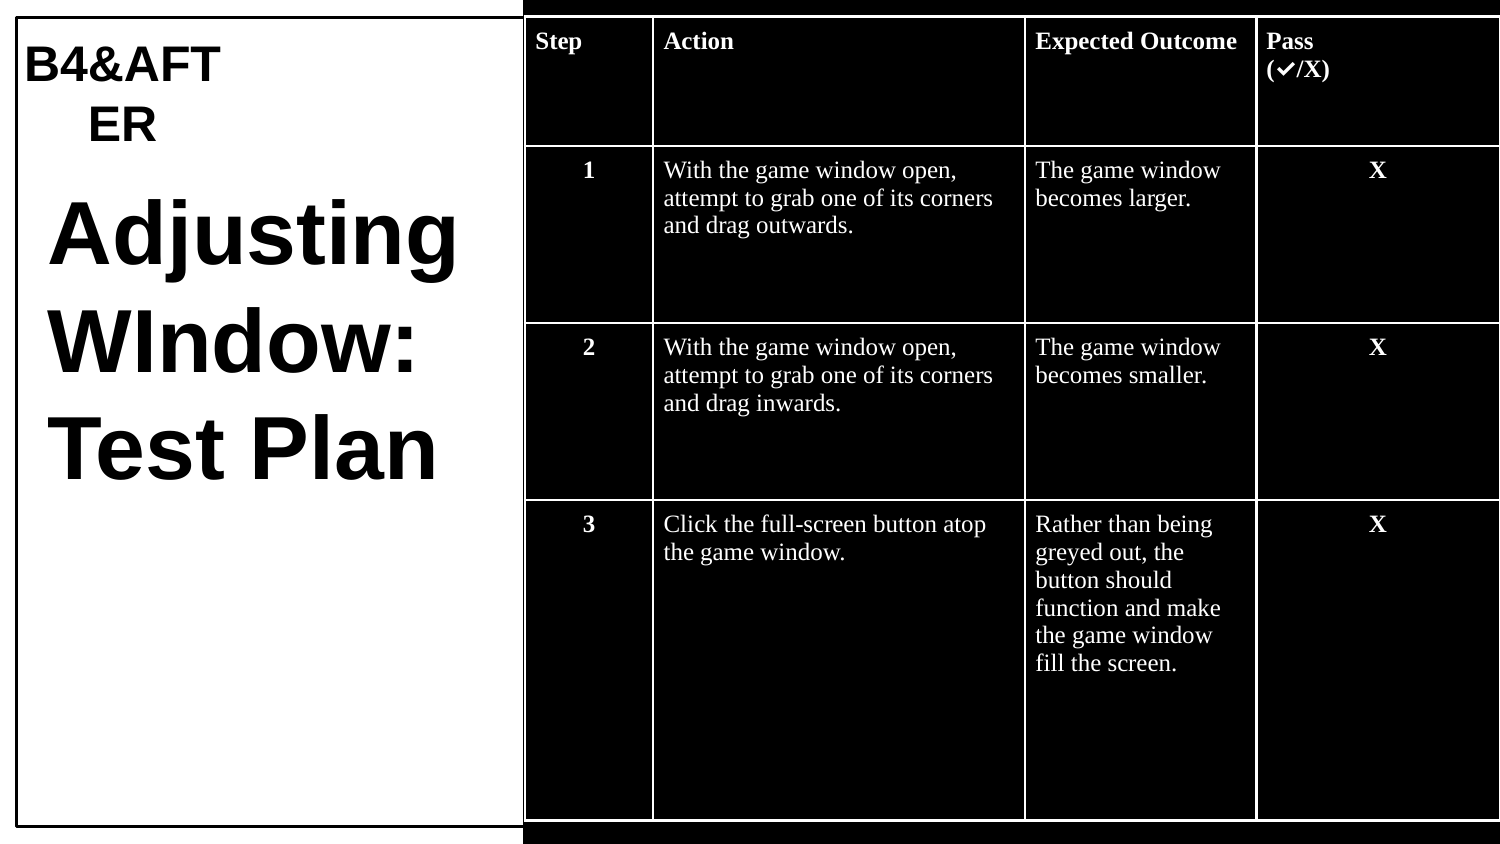

B4&AFTER
| Step | Action | Expected Outcome | Pass (✓/X) |
| --- | --- | --- | --- |
| 1 | With the game window open, attempt to grab one of its corners and drag outwards. | The game window becomes larger. | X |
| 2 | With the game window open, attempt to grab one of its corners and drag inwards. | The game window becomes smaller. | X |
| 3 | Click the full-screen button atop the game window. | Rather than being greyed out, the button should function and make the game window fill the screen. | X |
Adjusting WIndow: Test Plan